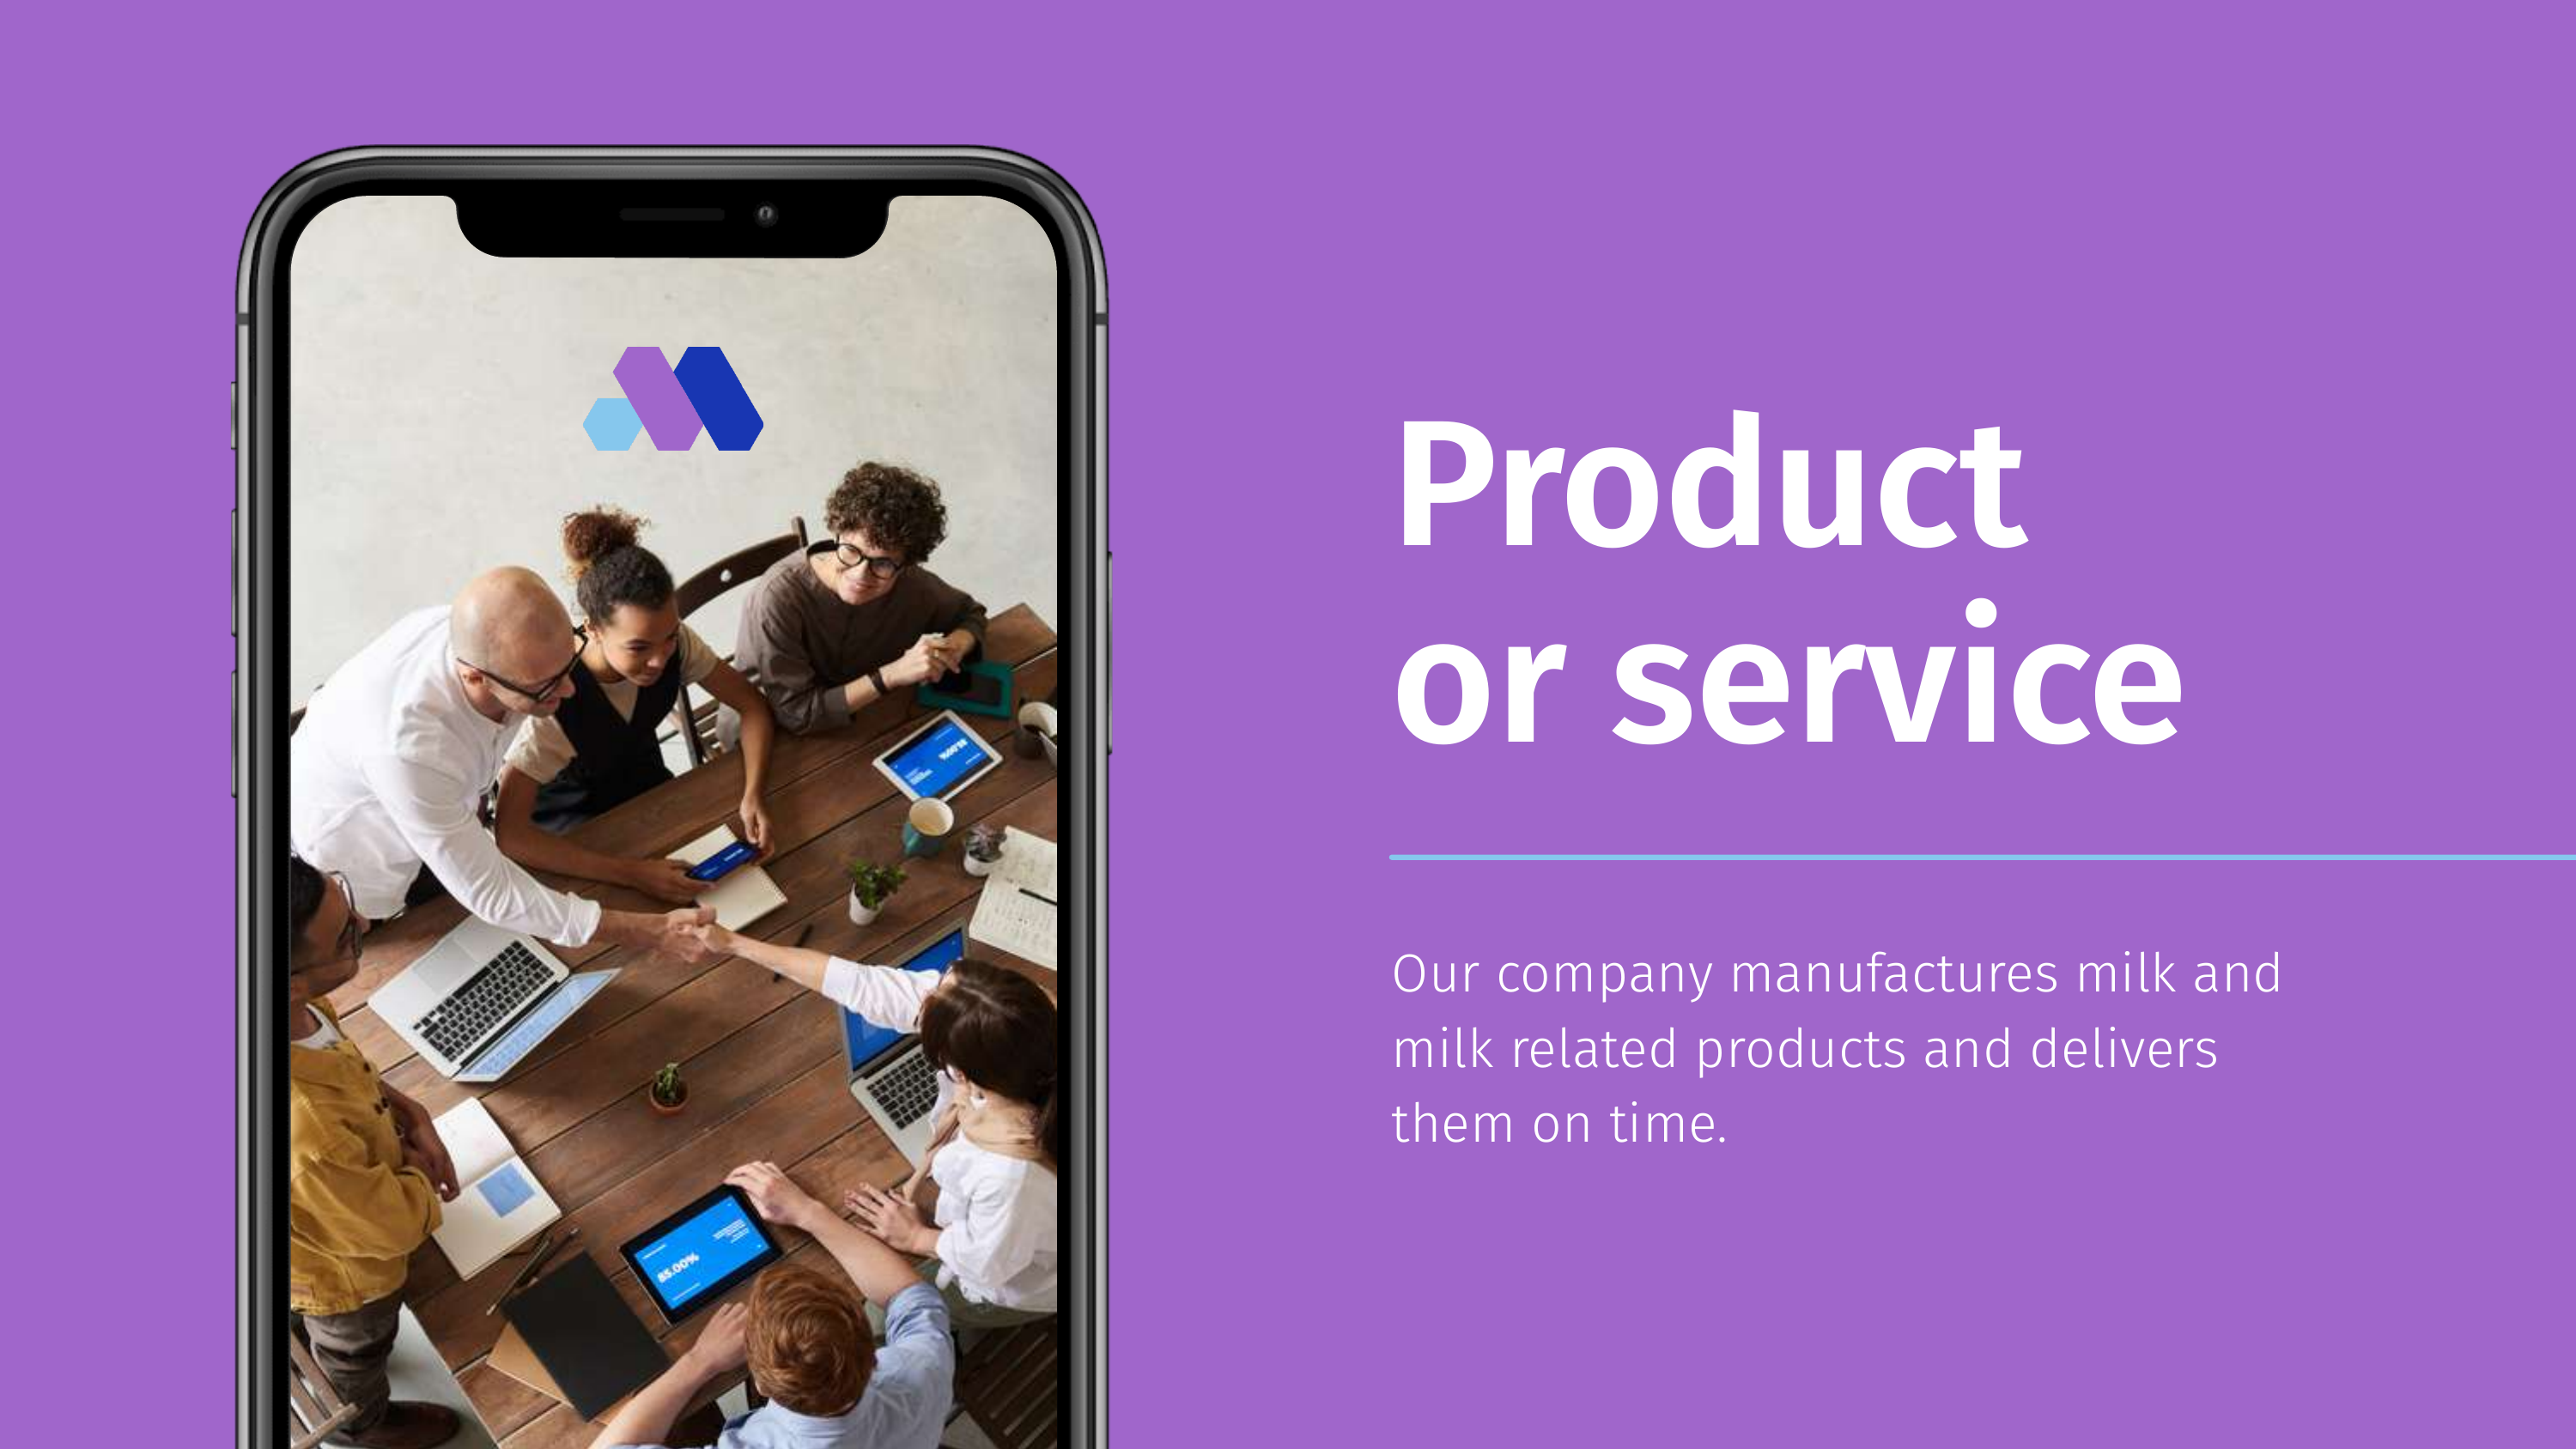

Product
or service

Our company manufactures milk and milk related products and delivers them on time.